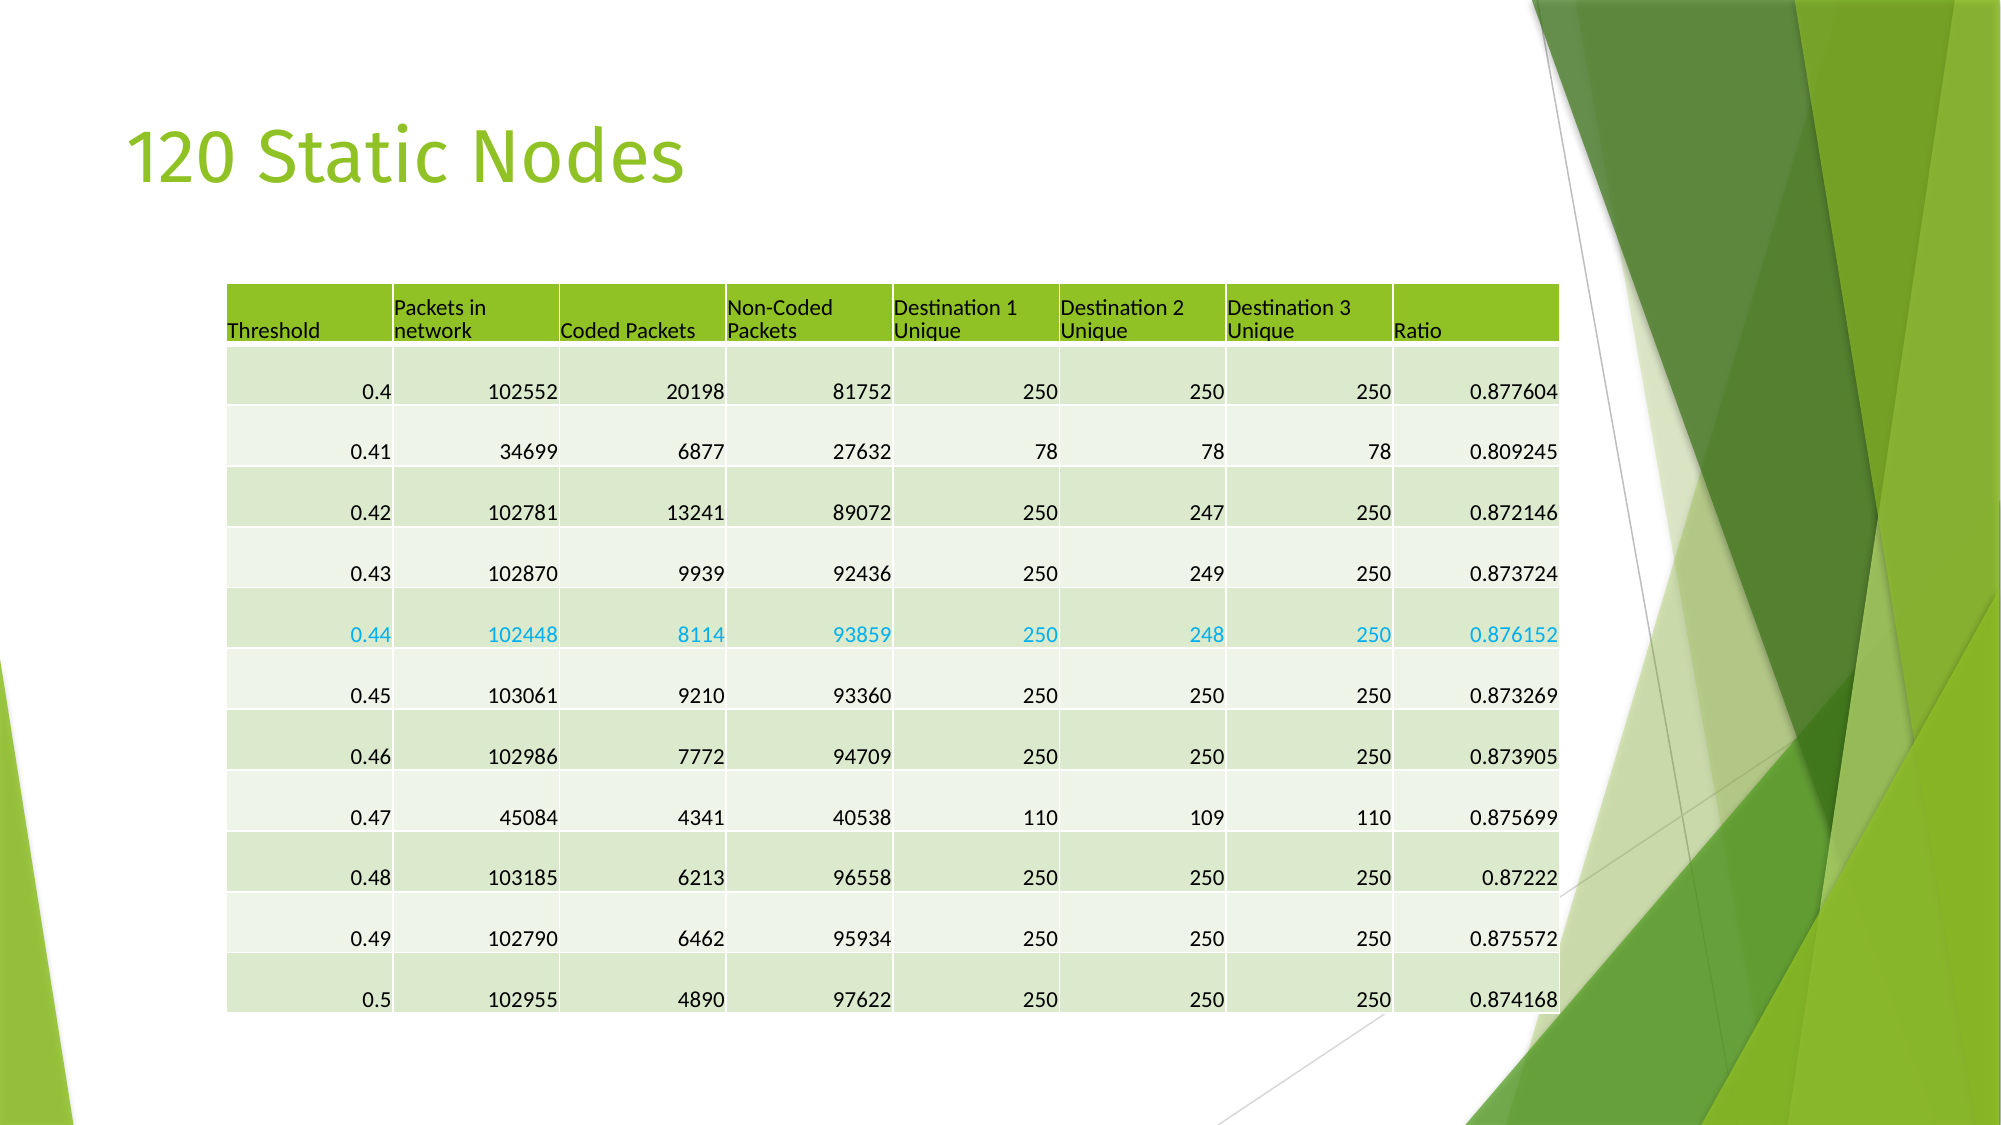

# 120 Static Nodes
| Threshold | Packets in network | Coded Packets | Non-Coded Packets | Destination 1 Unique | Destination 2 Unique | Destination 3 Unique | Ratio |
| --- | --- | --- | --- | --- | --- | --- | --- |
| 0.4 | 102552 | 20198 | 81752 | 250 | 250 | 250 | 0.877604 |
| 0.41 | 34699 | 6877 | 27632 | 78 | 78 | 78 | 0.809245 |
| 0.42 | 102781 | 13241 | 89072 | 250 | 247 | 250 | 0.872146 |
| 0.43 | 102870 | 9939 | 92436 | 250 | 249 | 250 | 0.873724 |
| 0.44 | 102448 | 8114 | 93859 | 250 | 248 | 250 | 0.876152 |
| 0.45 | 103061 | 9210 | 93360 | 250 | 250 | 250 | 0.873269 |
| 0.46 | 102986 | 7772 | 94709 | 250 | 250 | 250 | 0.873905 |
| 0.47 | 45084 | 4341 | 40538 | 110 | 109 | 110 | 0.875699 |
| 0.48 | 103185 | 6213 | 96558 | 250 | 250 | 250 | 0.87222 |
| 0.49 | 102790 | 6462 | 95934 | 250 | 250 | 250 | 0.875572 |
| 0.5 | 102955 | 4890 | 97622 | 250 | 250 | 250 | 0.874168 |